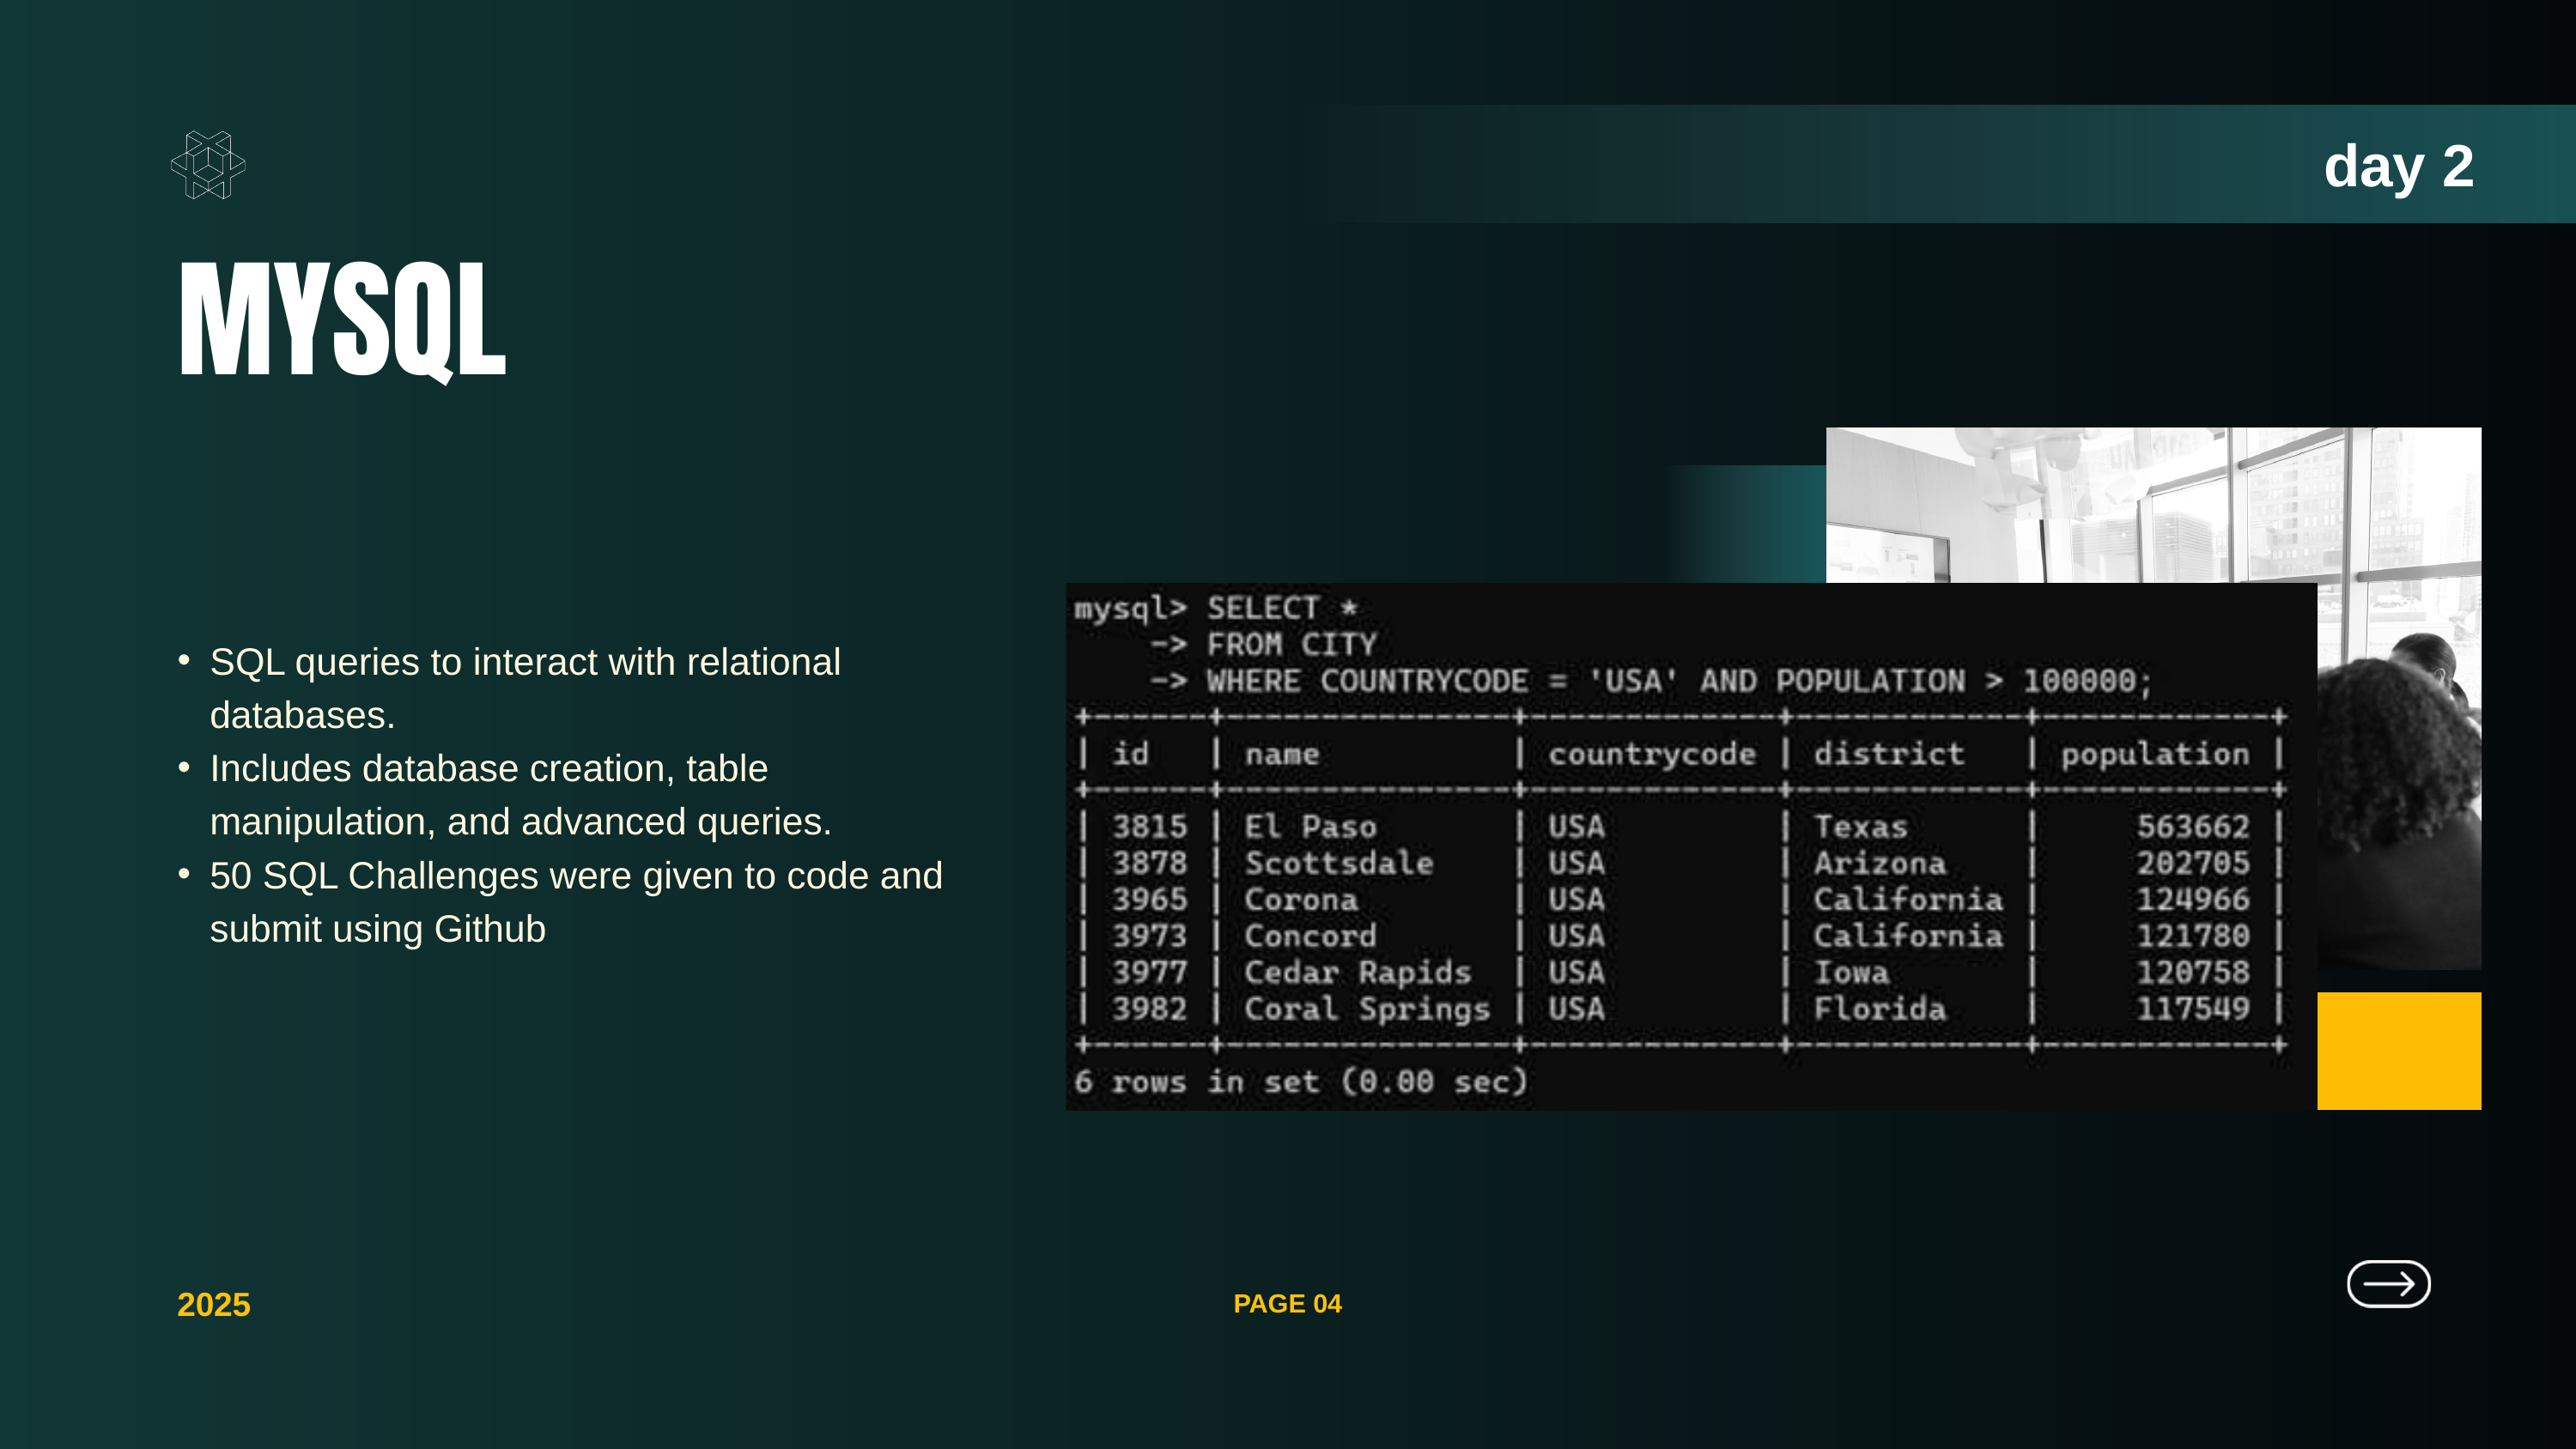

day 2

MYSQL

SQL queries to interact with relational databases.
Includes database creation, table manipulation, and advanced queries.
50 SQL Challenges were given to code and submit using Github

2025
PAGE 04